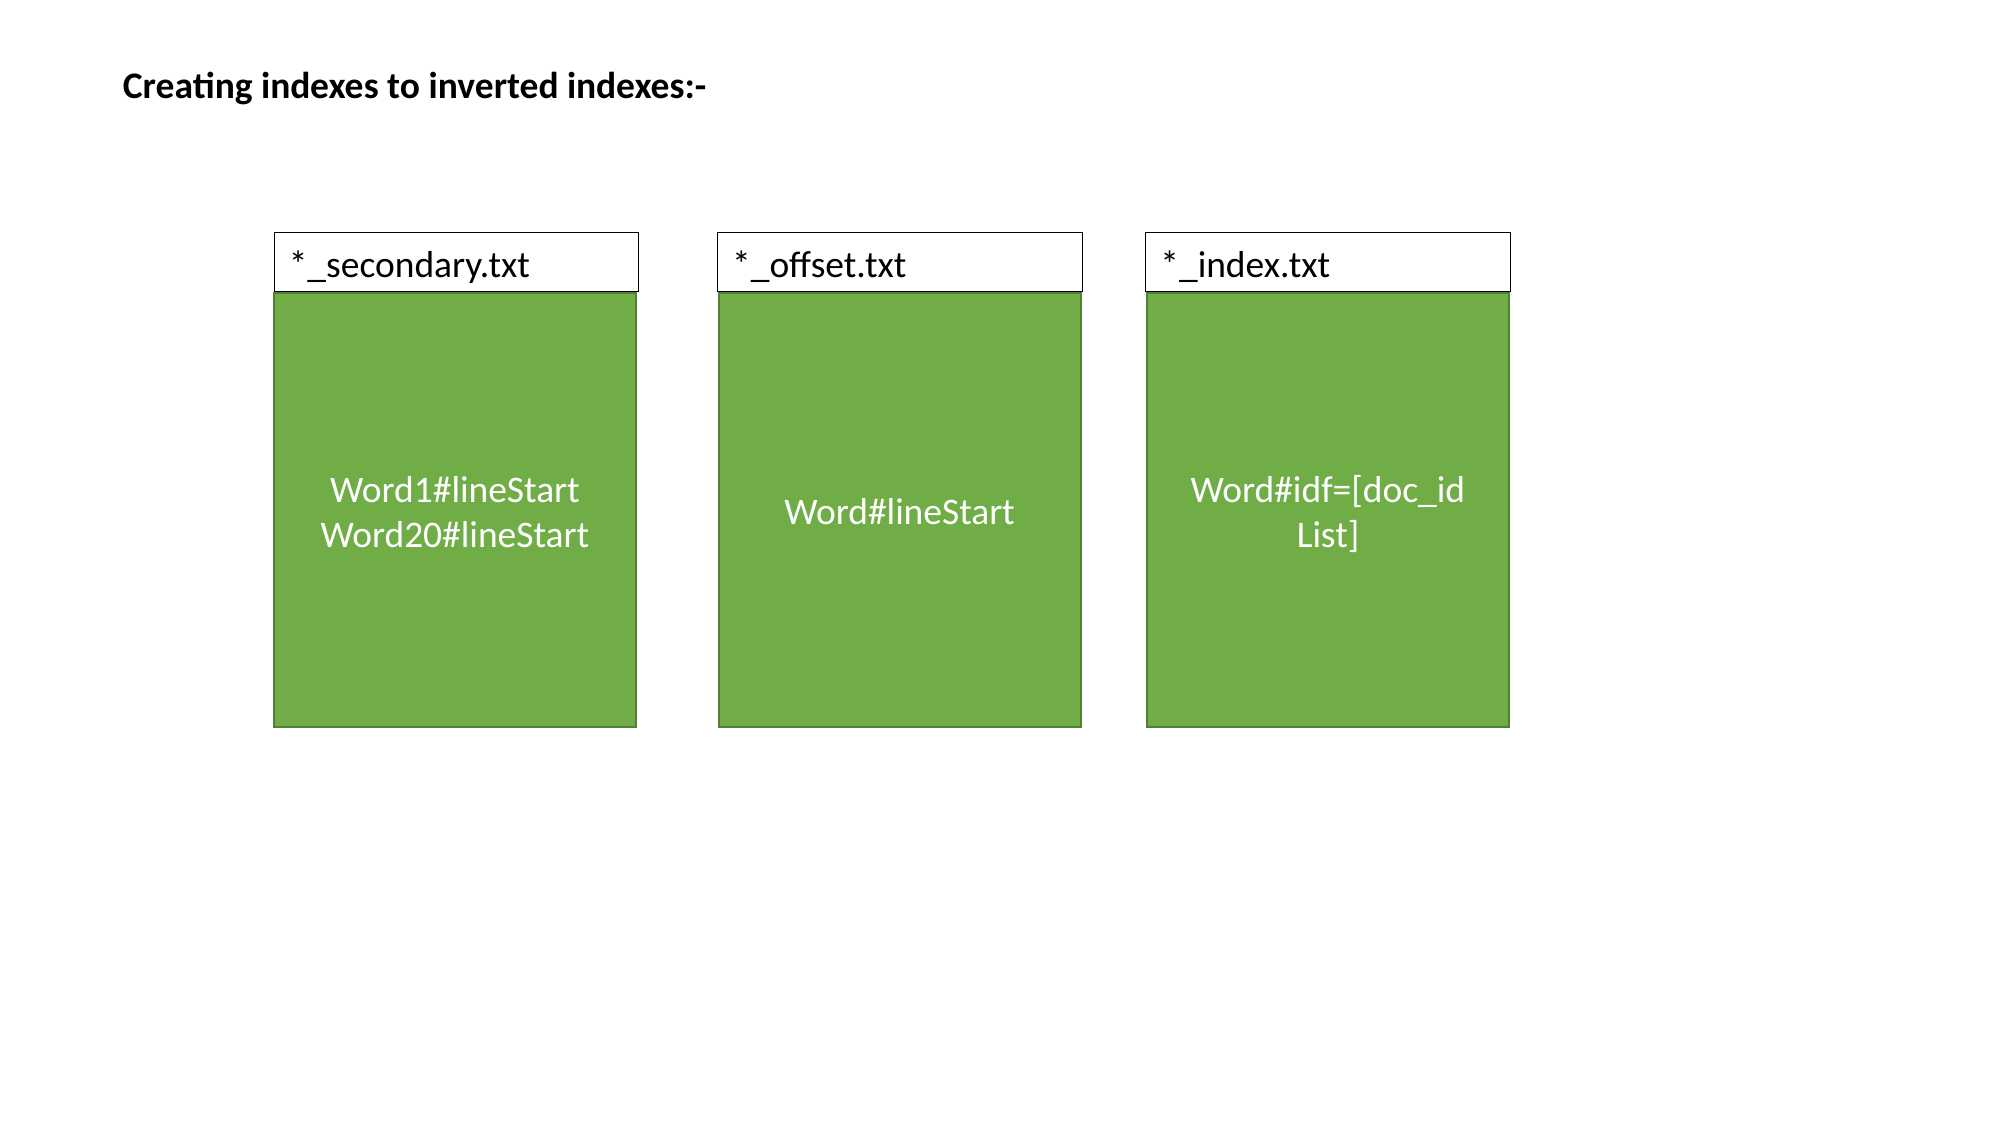

Creating indexes to inverted indexes:-
*_secondary.txt
*_offset.txt
*_index.txt
Word#idf=[doc_id List]
Word1#lineStart
Word20#lineStart
Word#lineStart